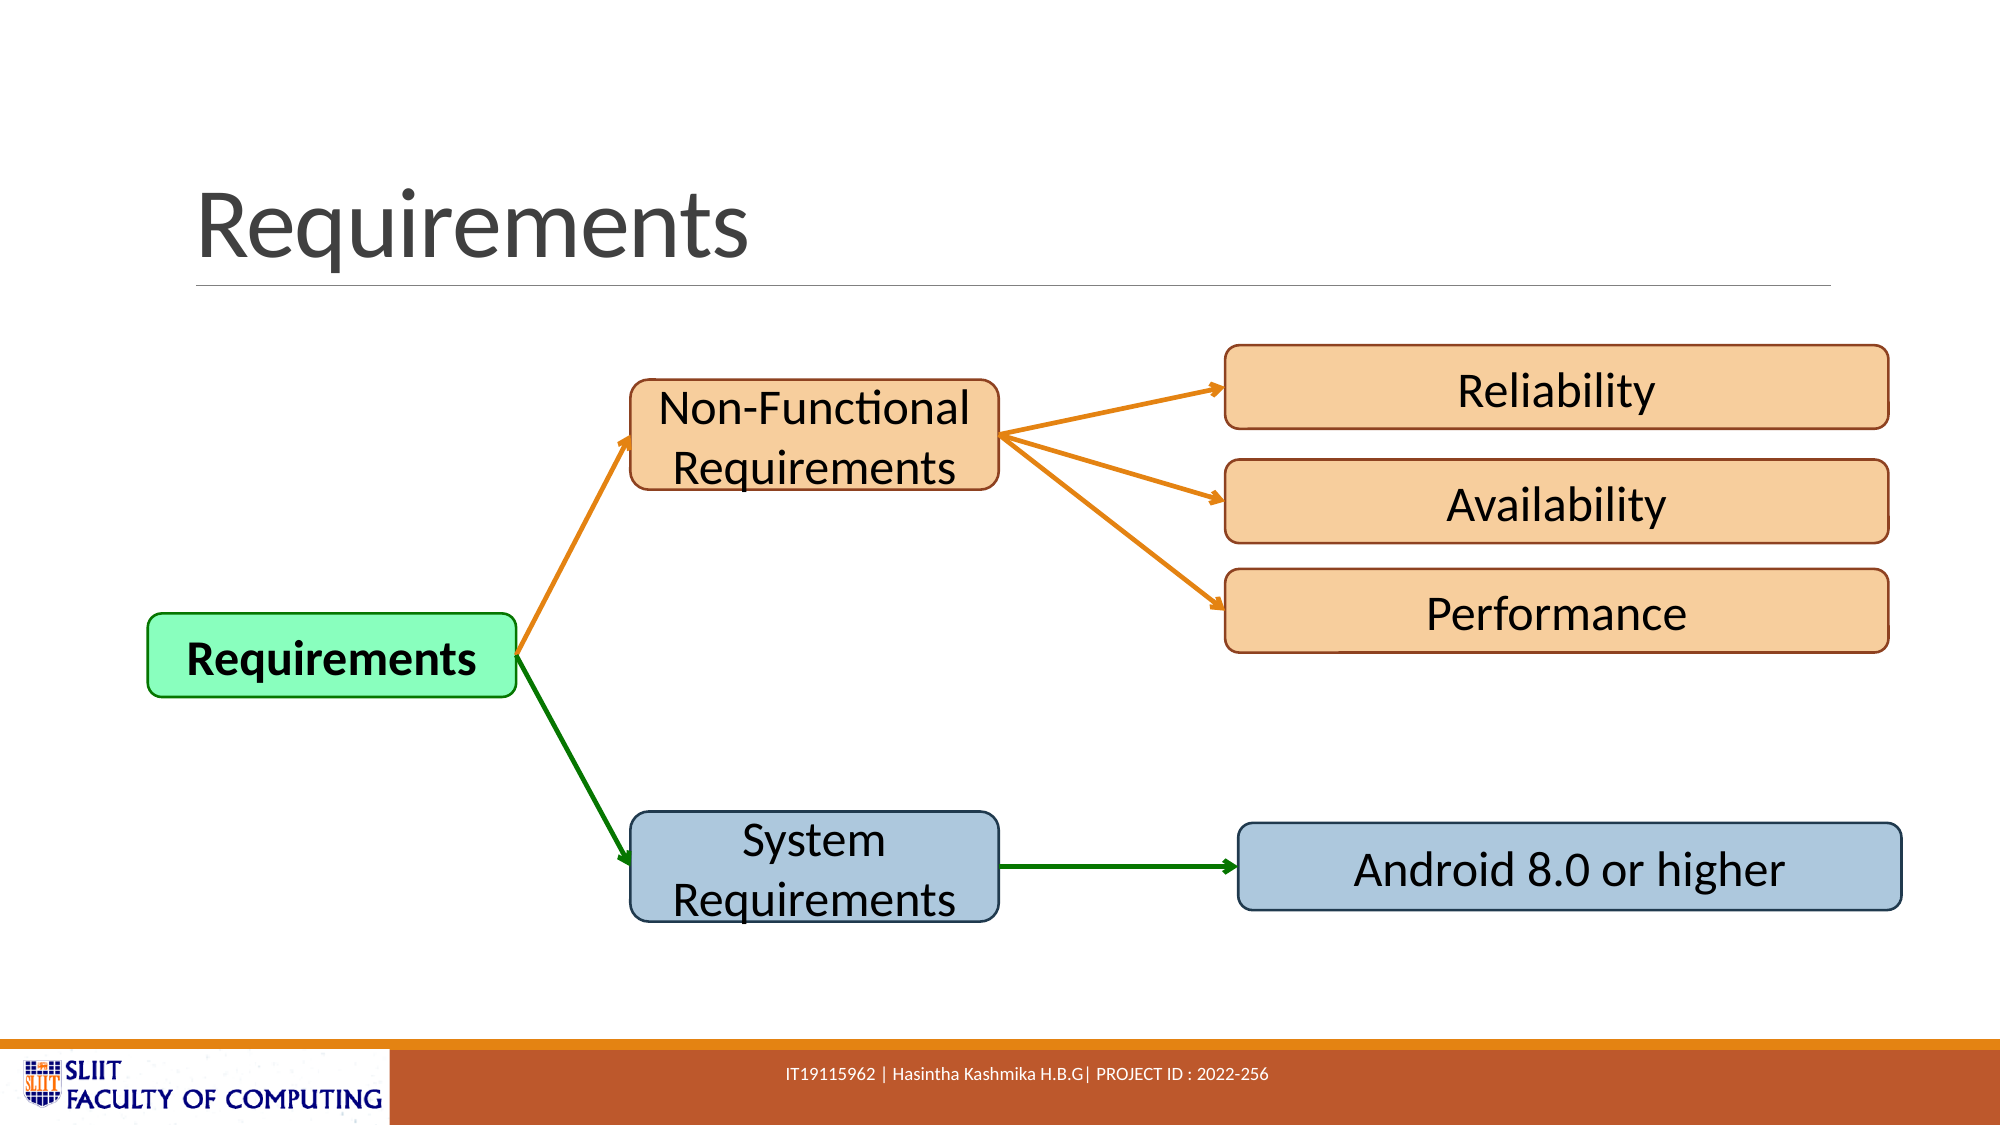

# Requirements
Reliability
Non-Functional Requirements
Availability
Performance
Requirements
System Requirements
Android 8.0 or higher
IT19115962 | Hasintha Kashmika H.b.g| Project ID : 2022-256